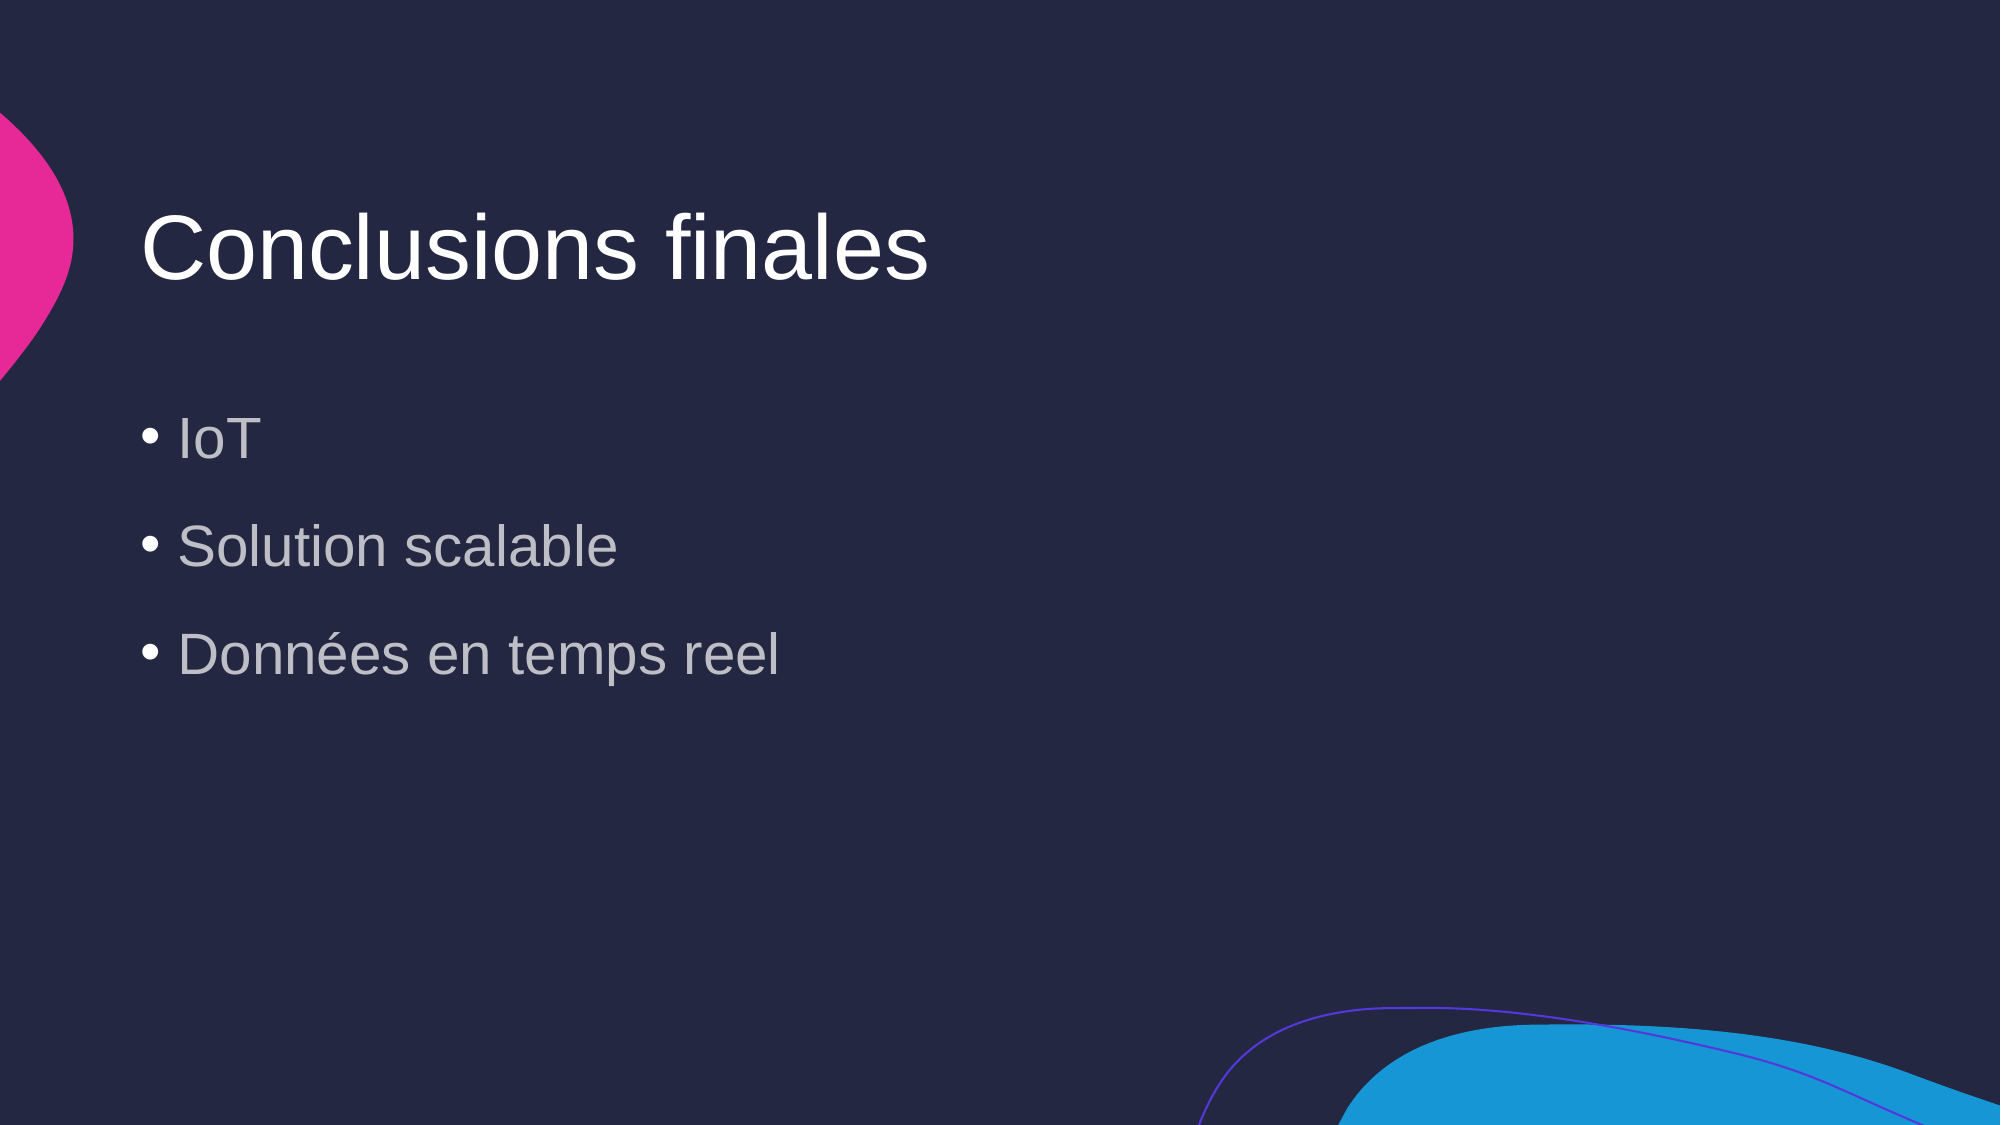

# Conclusions finales
IoT
Solution scalable
Données en temps reel